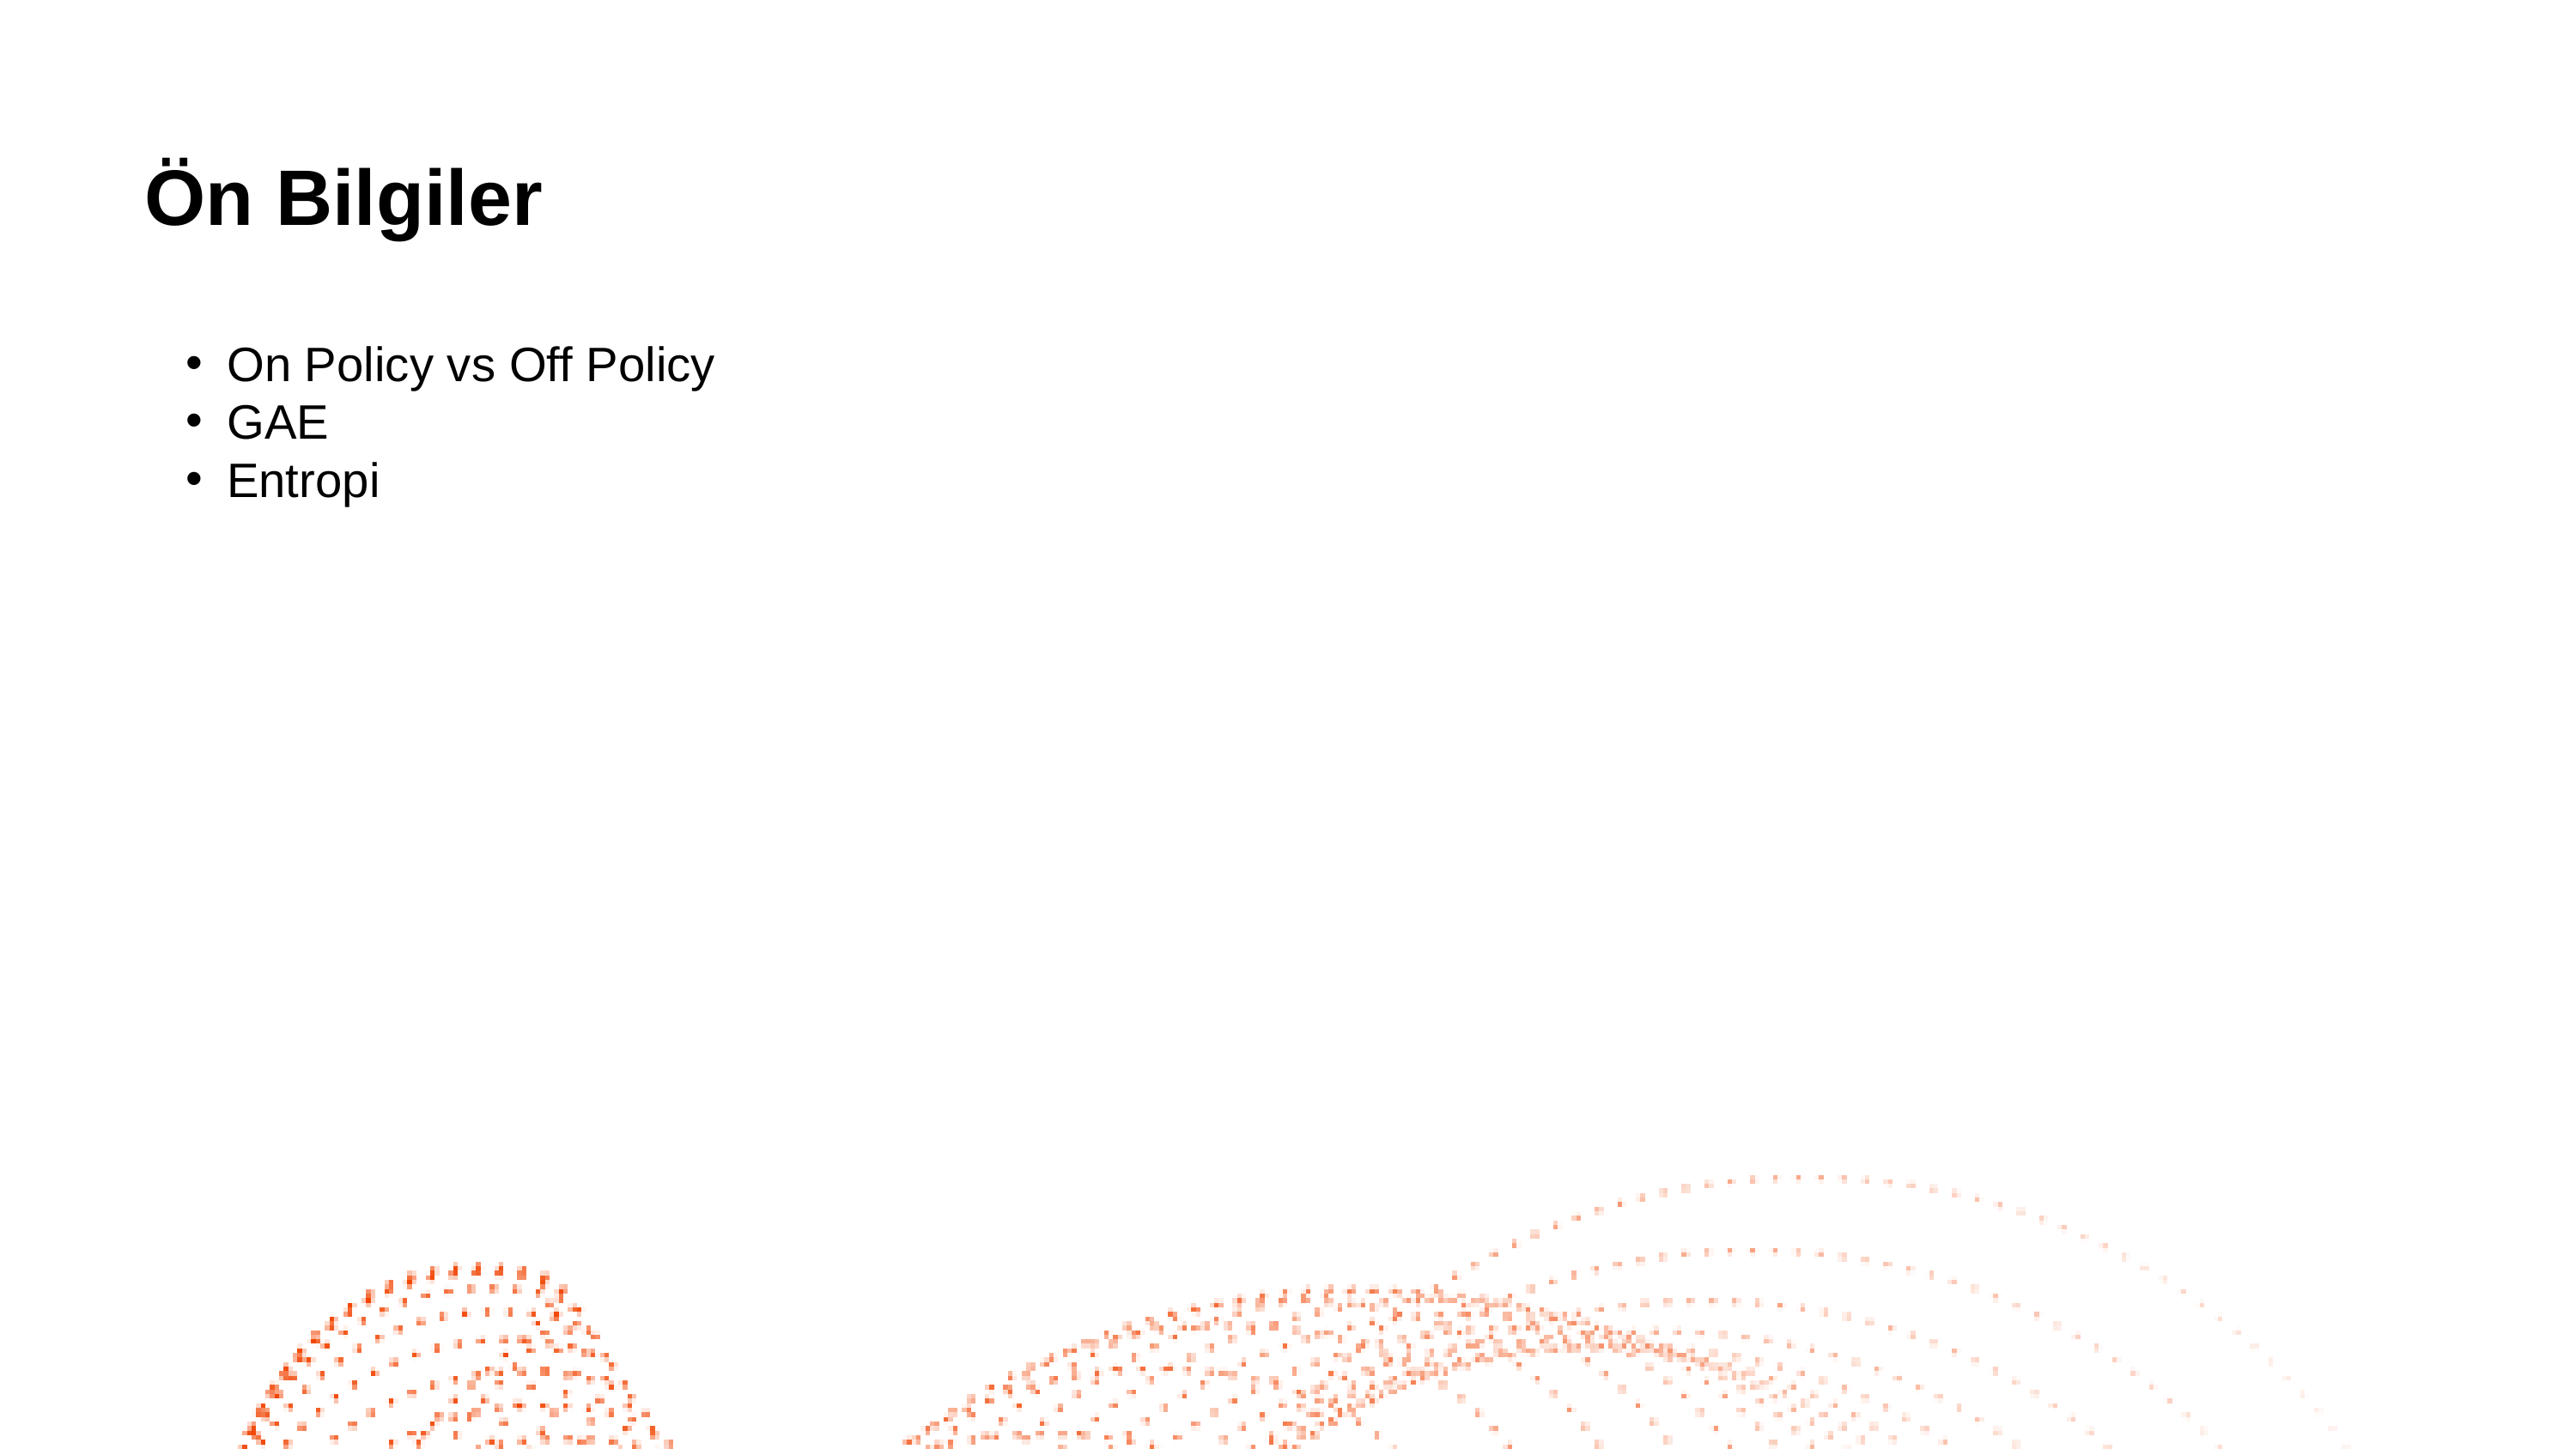

Ön Bilgiler
On Policy vs Off Policy
GAE
Entropi